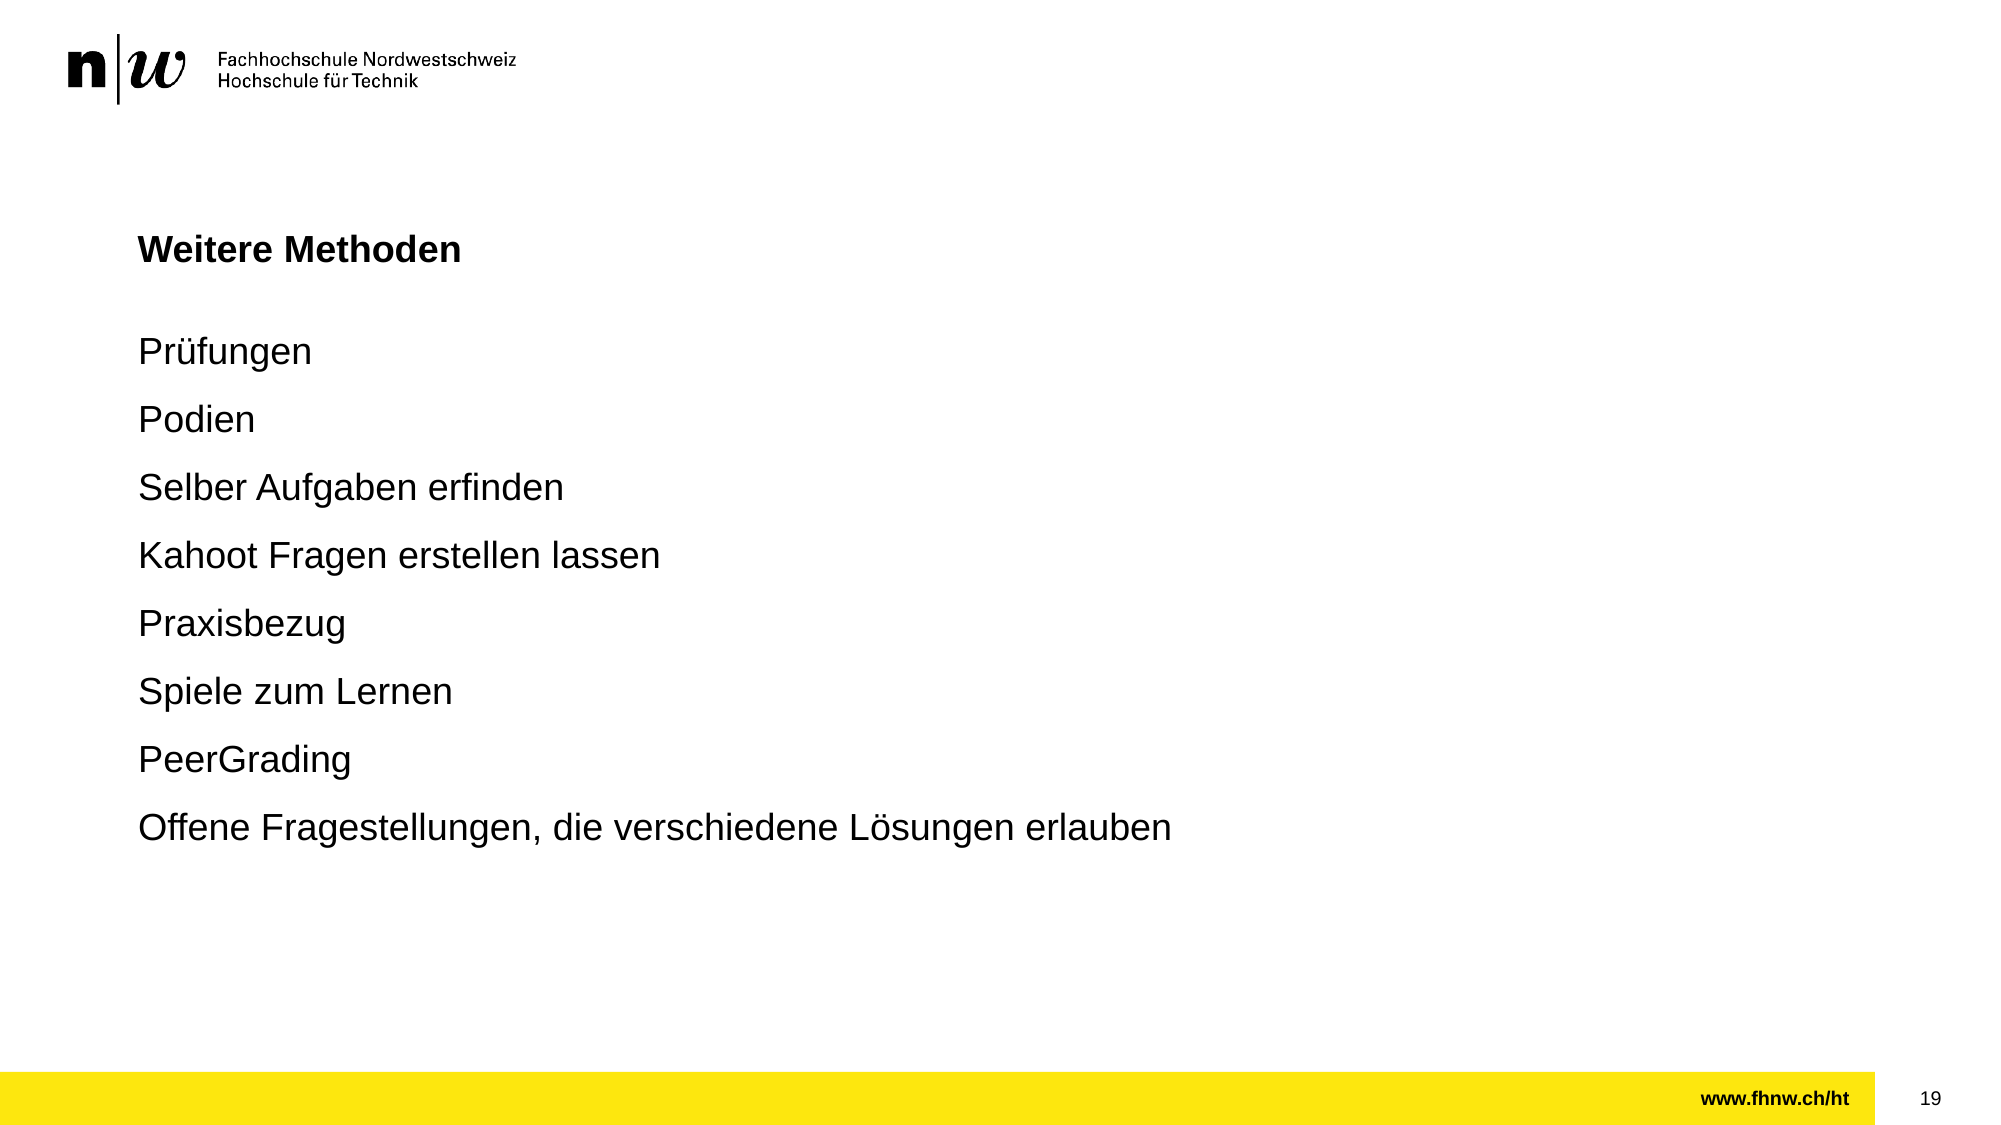

# Weitere Methoden
Prüfungen
Podien
Selber Aufgaben erfinden
Kahoot Fragen erstellen lassen
Praxisbezug
Spiele zum Lernen
PeerGrading
Offene Fragestellungen, die verschiedene Lösungen erlauben
19